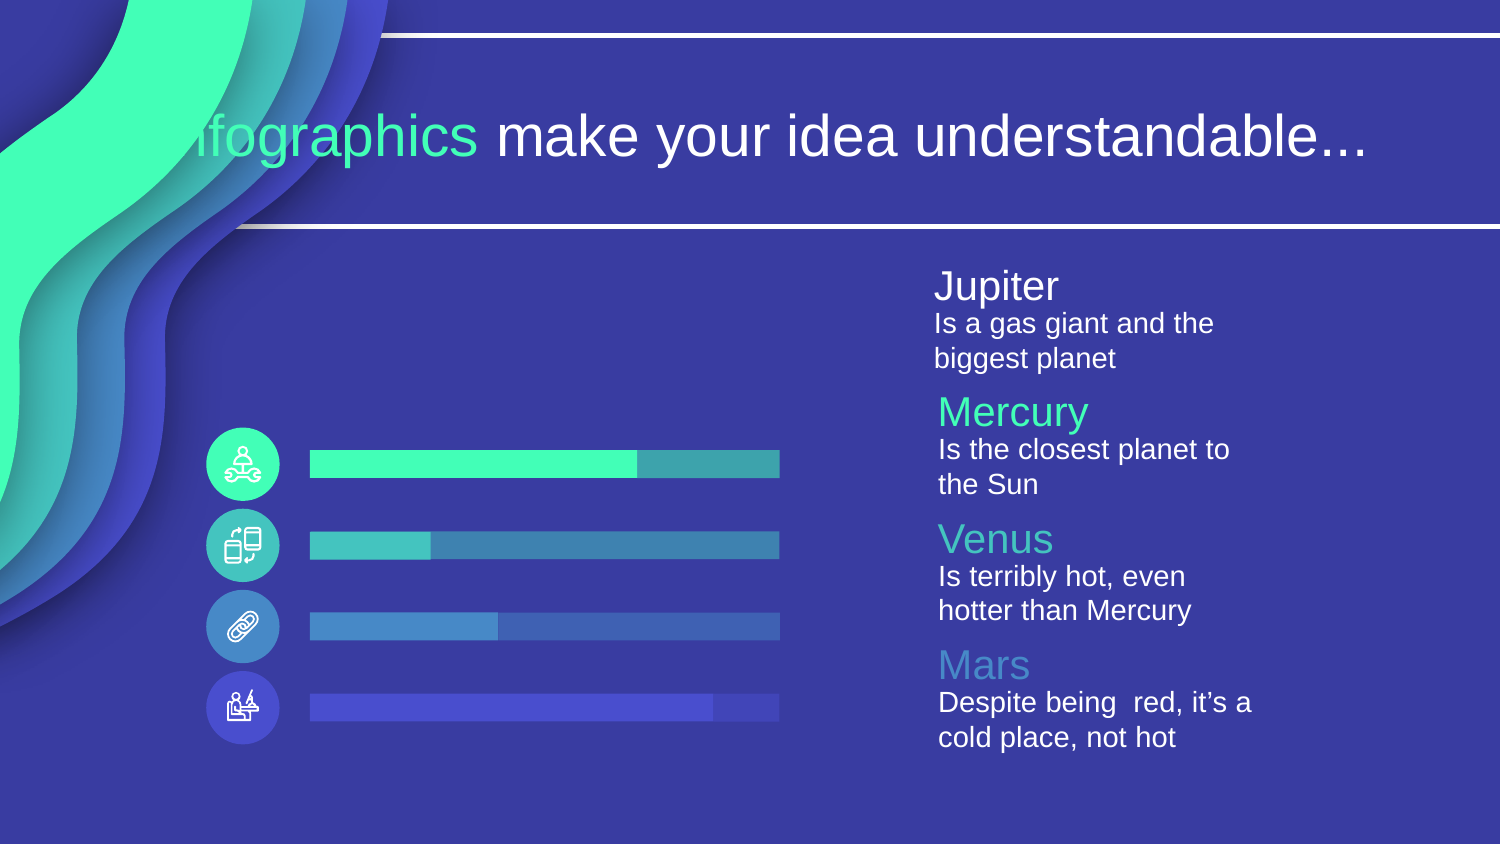

# Infographics make your idea understandable...
Jupiter
Is a gas giant and the biggest planet
Mercury

Is the closest planet to the Sun
Venus
Is terribly hot, even hotter than Mercury
Mars
Despite being  red, it’s a cold place, not hot